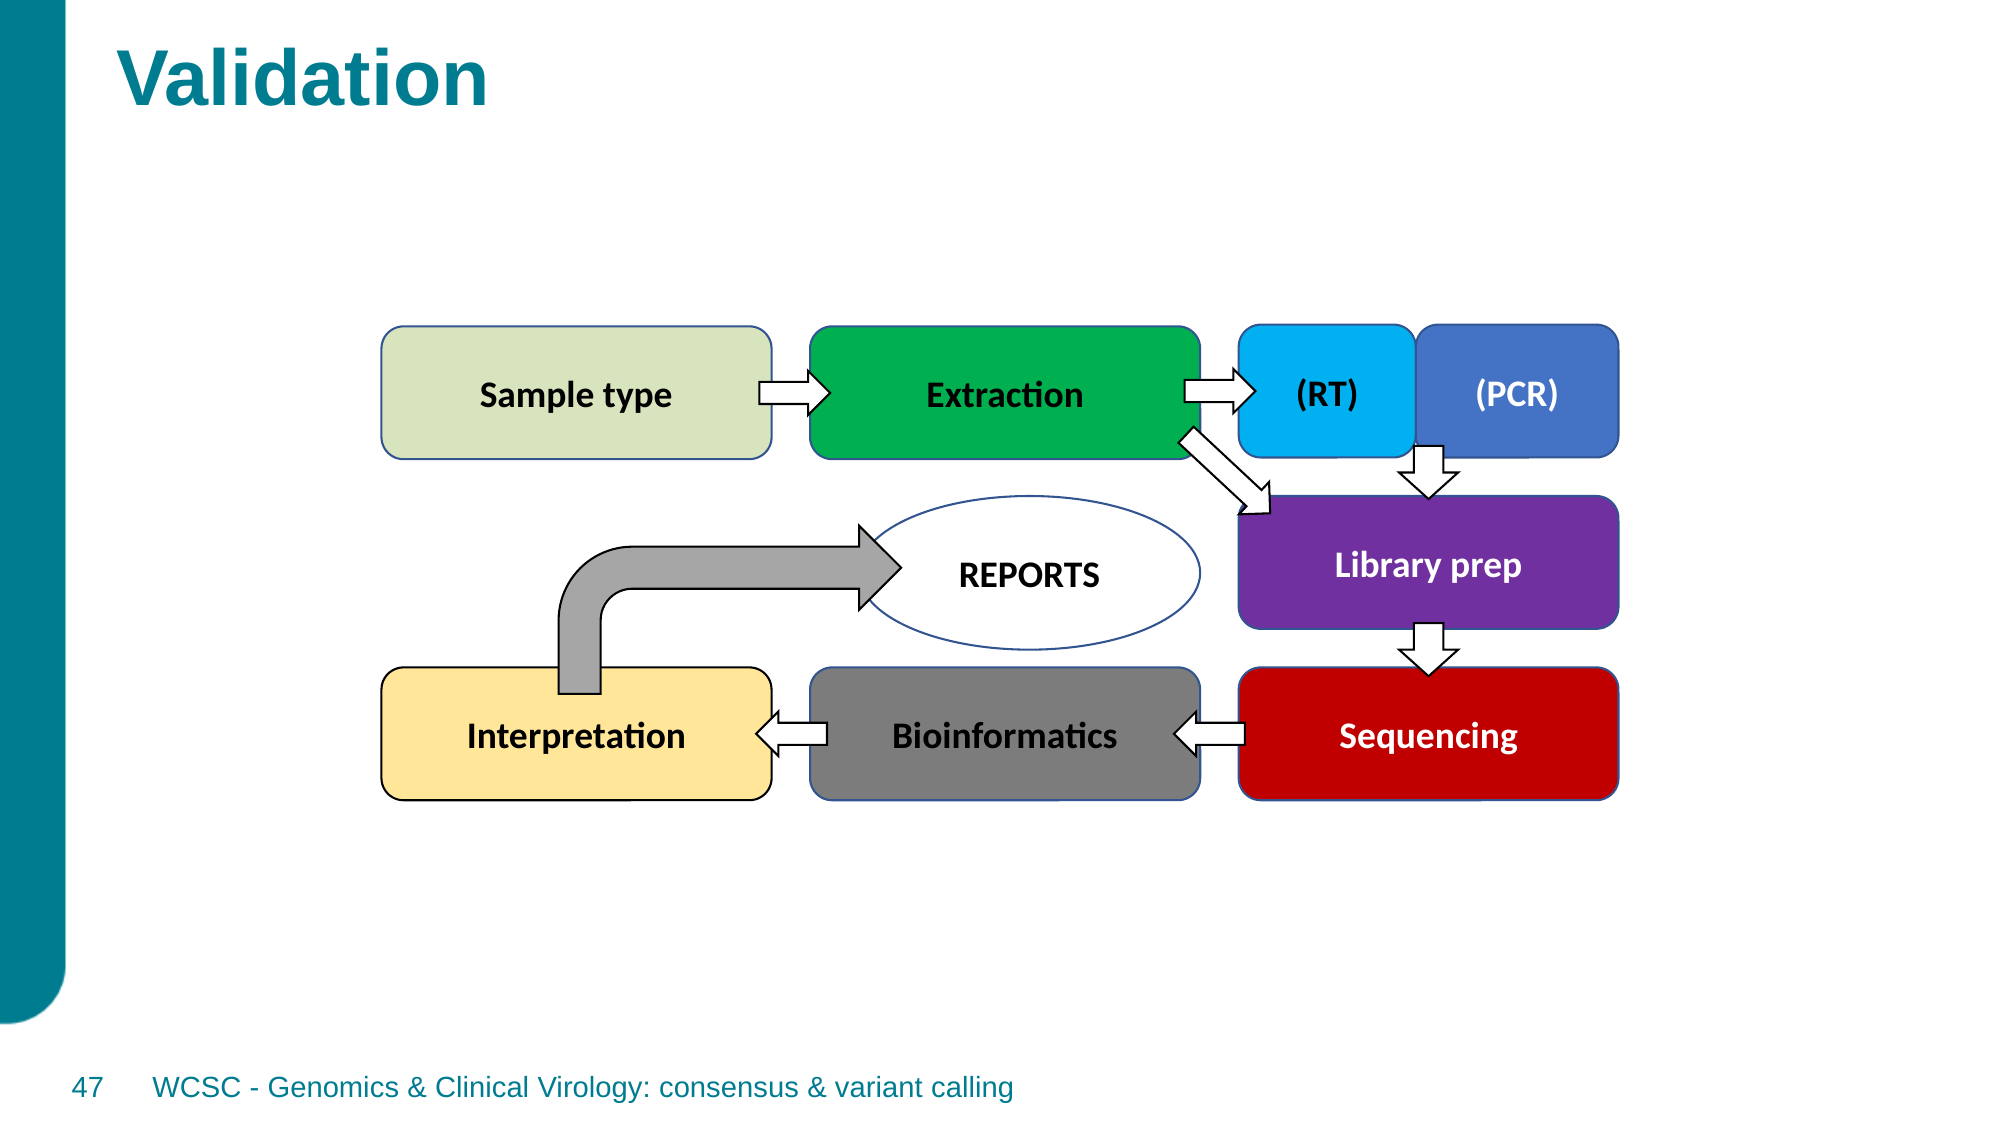

# Validation
(PCR)
(RT)
Sample type
Extraction

REPORTS
Library prep

Interpretation
Bioinformatics
Sequencing

47
WCSC - Genomics & Clinical Virology: consensus & variant calling